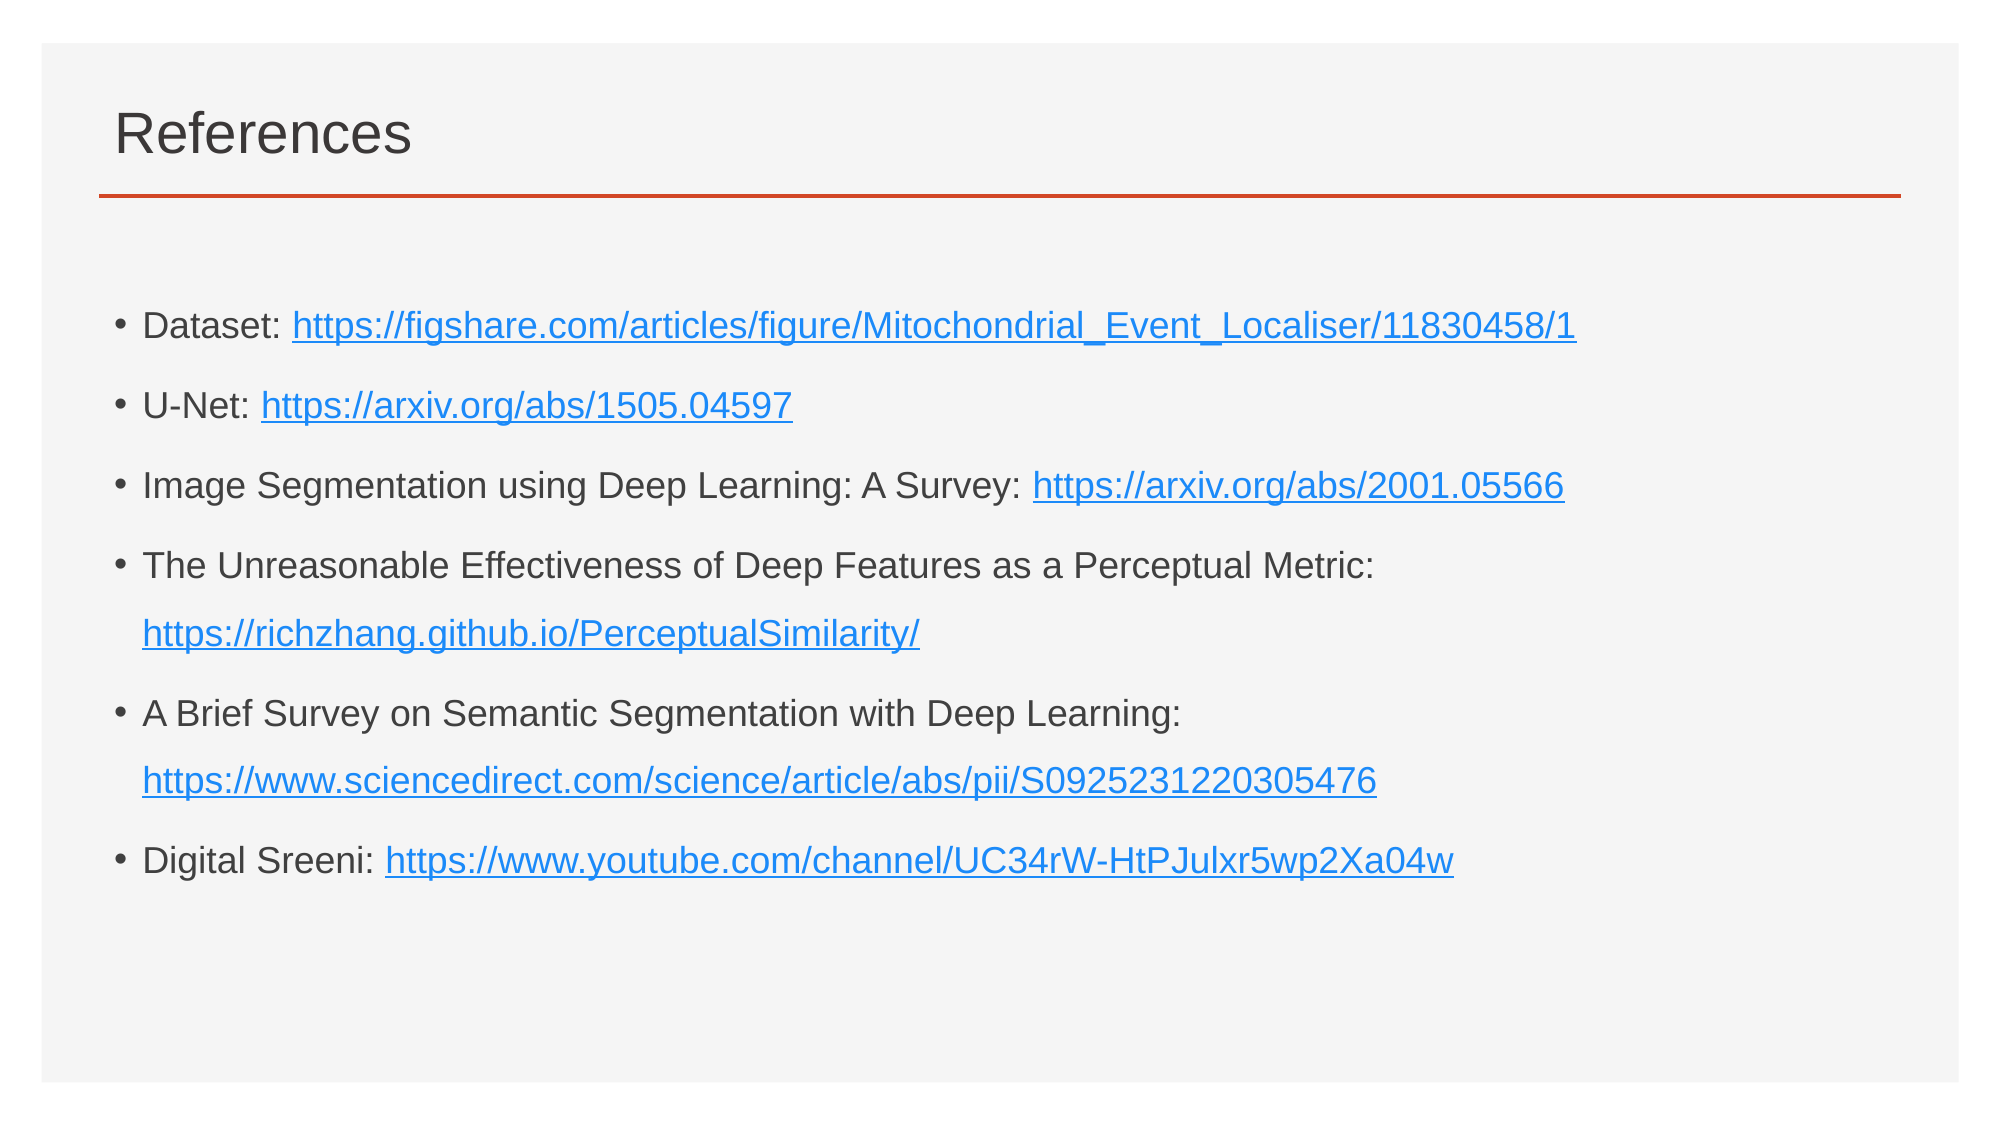

# References
Dataset: https://figshare.com/articles/figure/Mitochondrial_Event_Localiser/11830458/1
U-Net: https://arxiv.org/abs/1505.04597
Image Segmentation using Deep Learning: A Survey: https://arxiv.org/abs/2001.05566
The Unreasonable Effectiveness of Deep Features as a Perceptual Metric: https://richzhang.github.io/PerceptualSimilarity/
A Brief Survey on Semantic Segmentation with Deep Learning: https://www.sciencedirect.com/science/article/abs/pii/S0925231220305476
Digital Sreeni: https://www.youtube.com/channel/UC34rW-HtPJulxr5wp2Xa04w